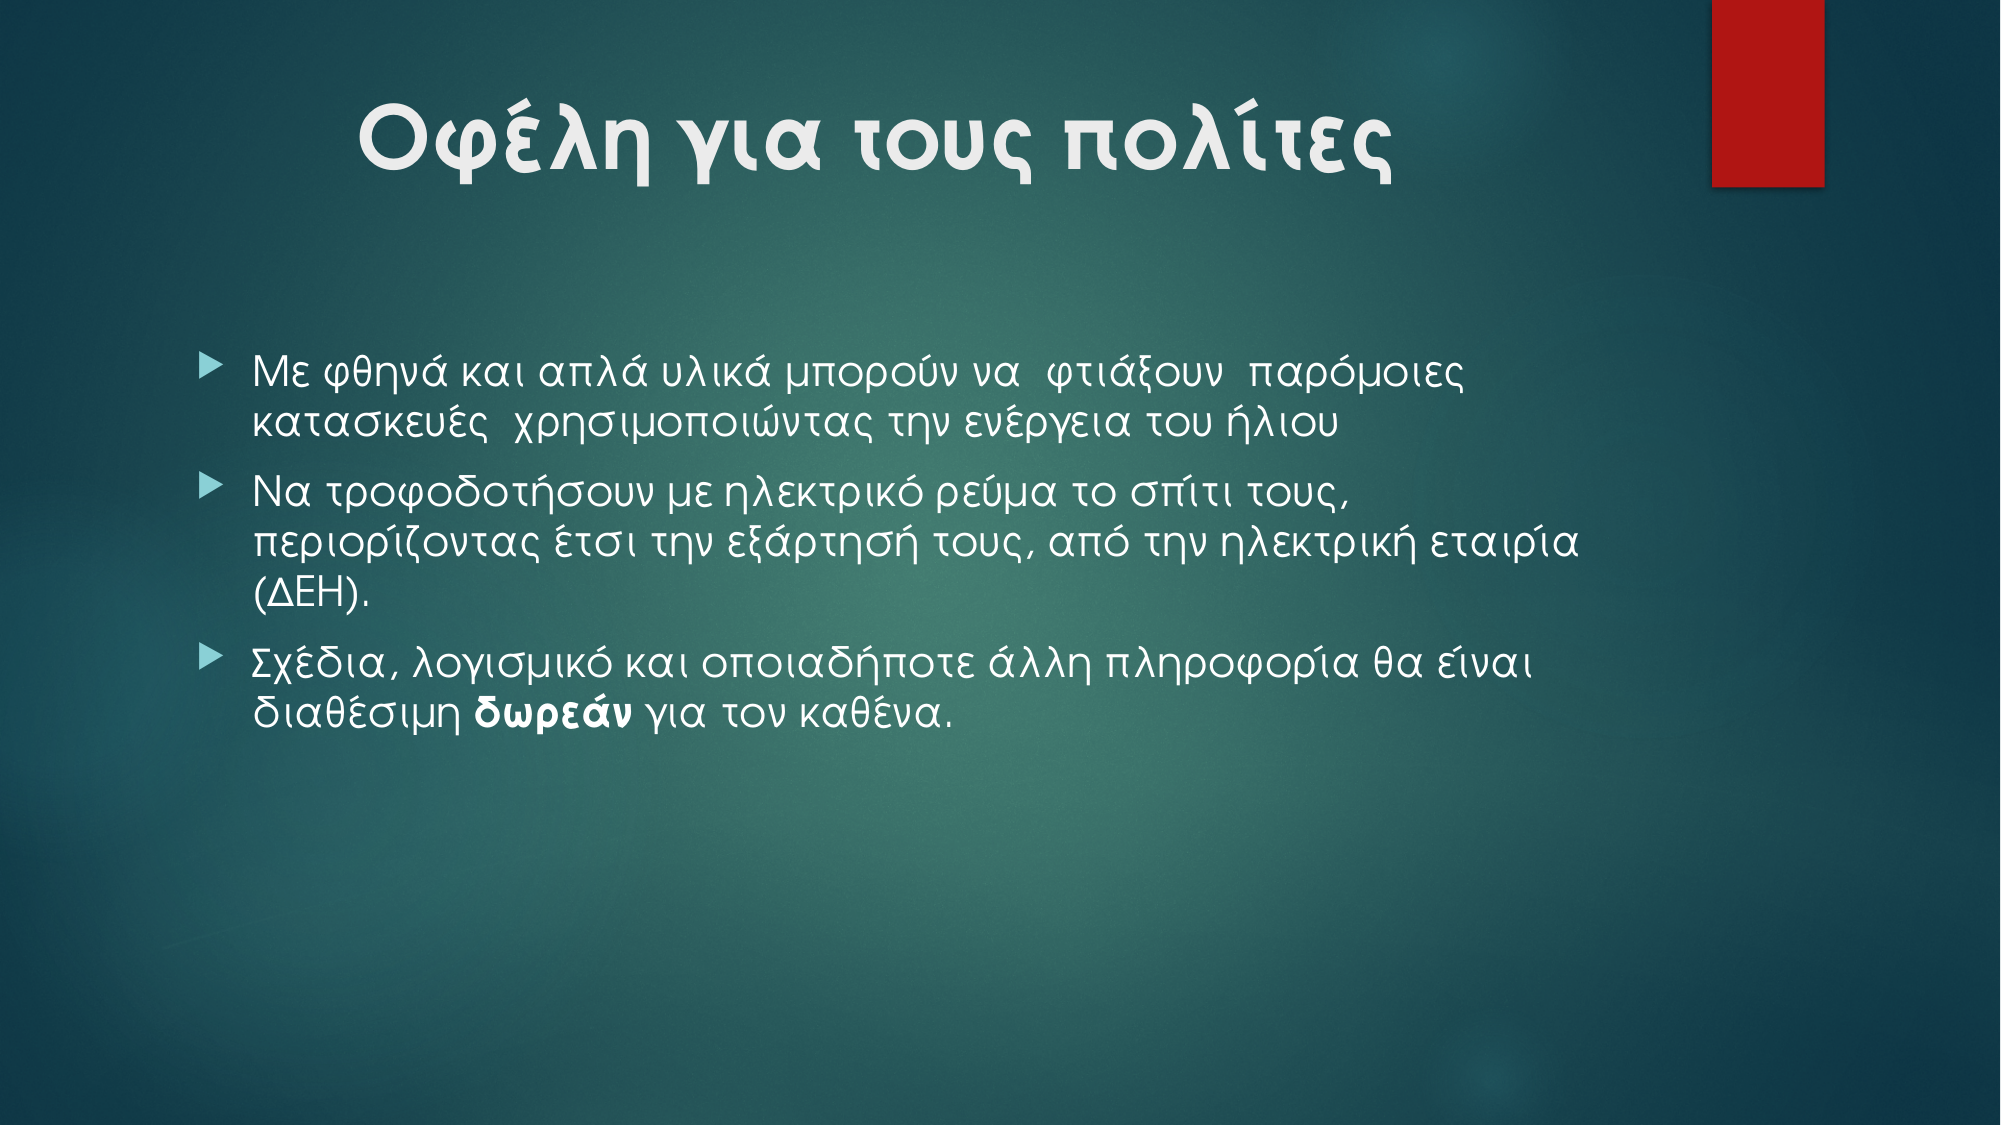

# Οφέλη για τους πολίτες
Με φθηνά και απλά υλικά μπορούν να  φτιάξουν  παρόμοιες κατασκευές  χρησιμοποιώντας την ενέργεια του ήλιου
Να τροφοδοτήσουν με ηλεκτρικό ρεύμα το σπίτι τους, περιορίζοντας έτσι την εξάρτησή τους, από την ηλεκτρική εταιρία (ΔΕΗ).
Σχέδια, λογισμικό και οποιαδήποτε άλλη πληροφορία θα είναι διαθέσιμη δωρεάν για τον καθένα.